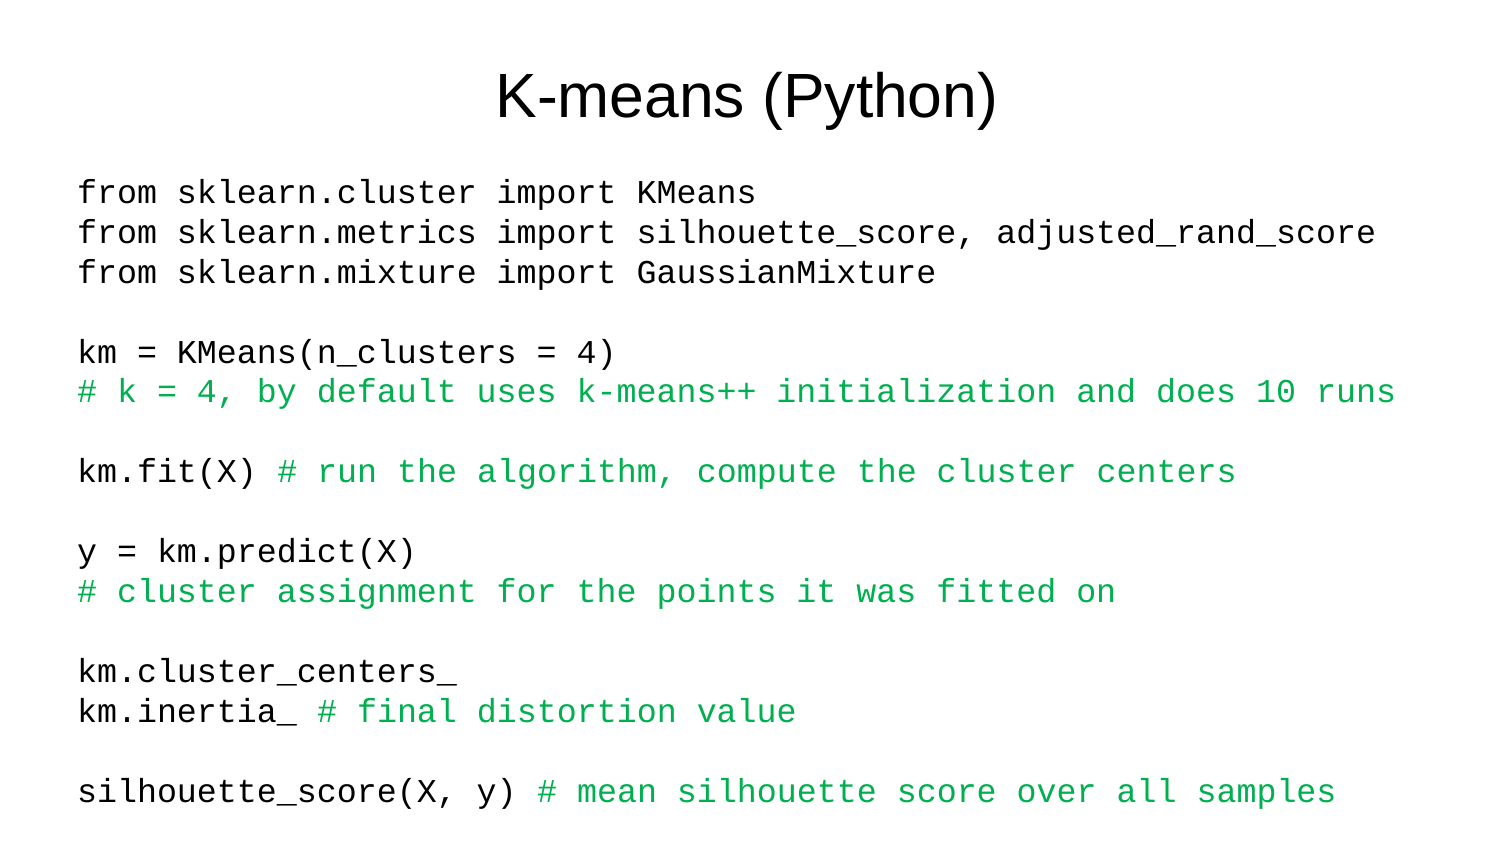

K-means (Python)
from sklearn.cluster import KMeans
from sklearn.metrics import silhouette_score, adjusted_rand_score
from sklearn.mixture import GaussianMixture

km = KMeans(n_clusters = 4)
# k = 4, by default uses k-means++ initialization and does 10 runs

km.fit(X) # run the algorithm, compute the cluster centers

y = km.predict(X)
# cluster assignment for the points it was fitted on

km.cluster_centers_
km.inertia_ # final distortion value

silhouette_score(X, y) # mean silhouette score over all samples